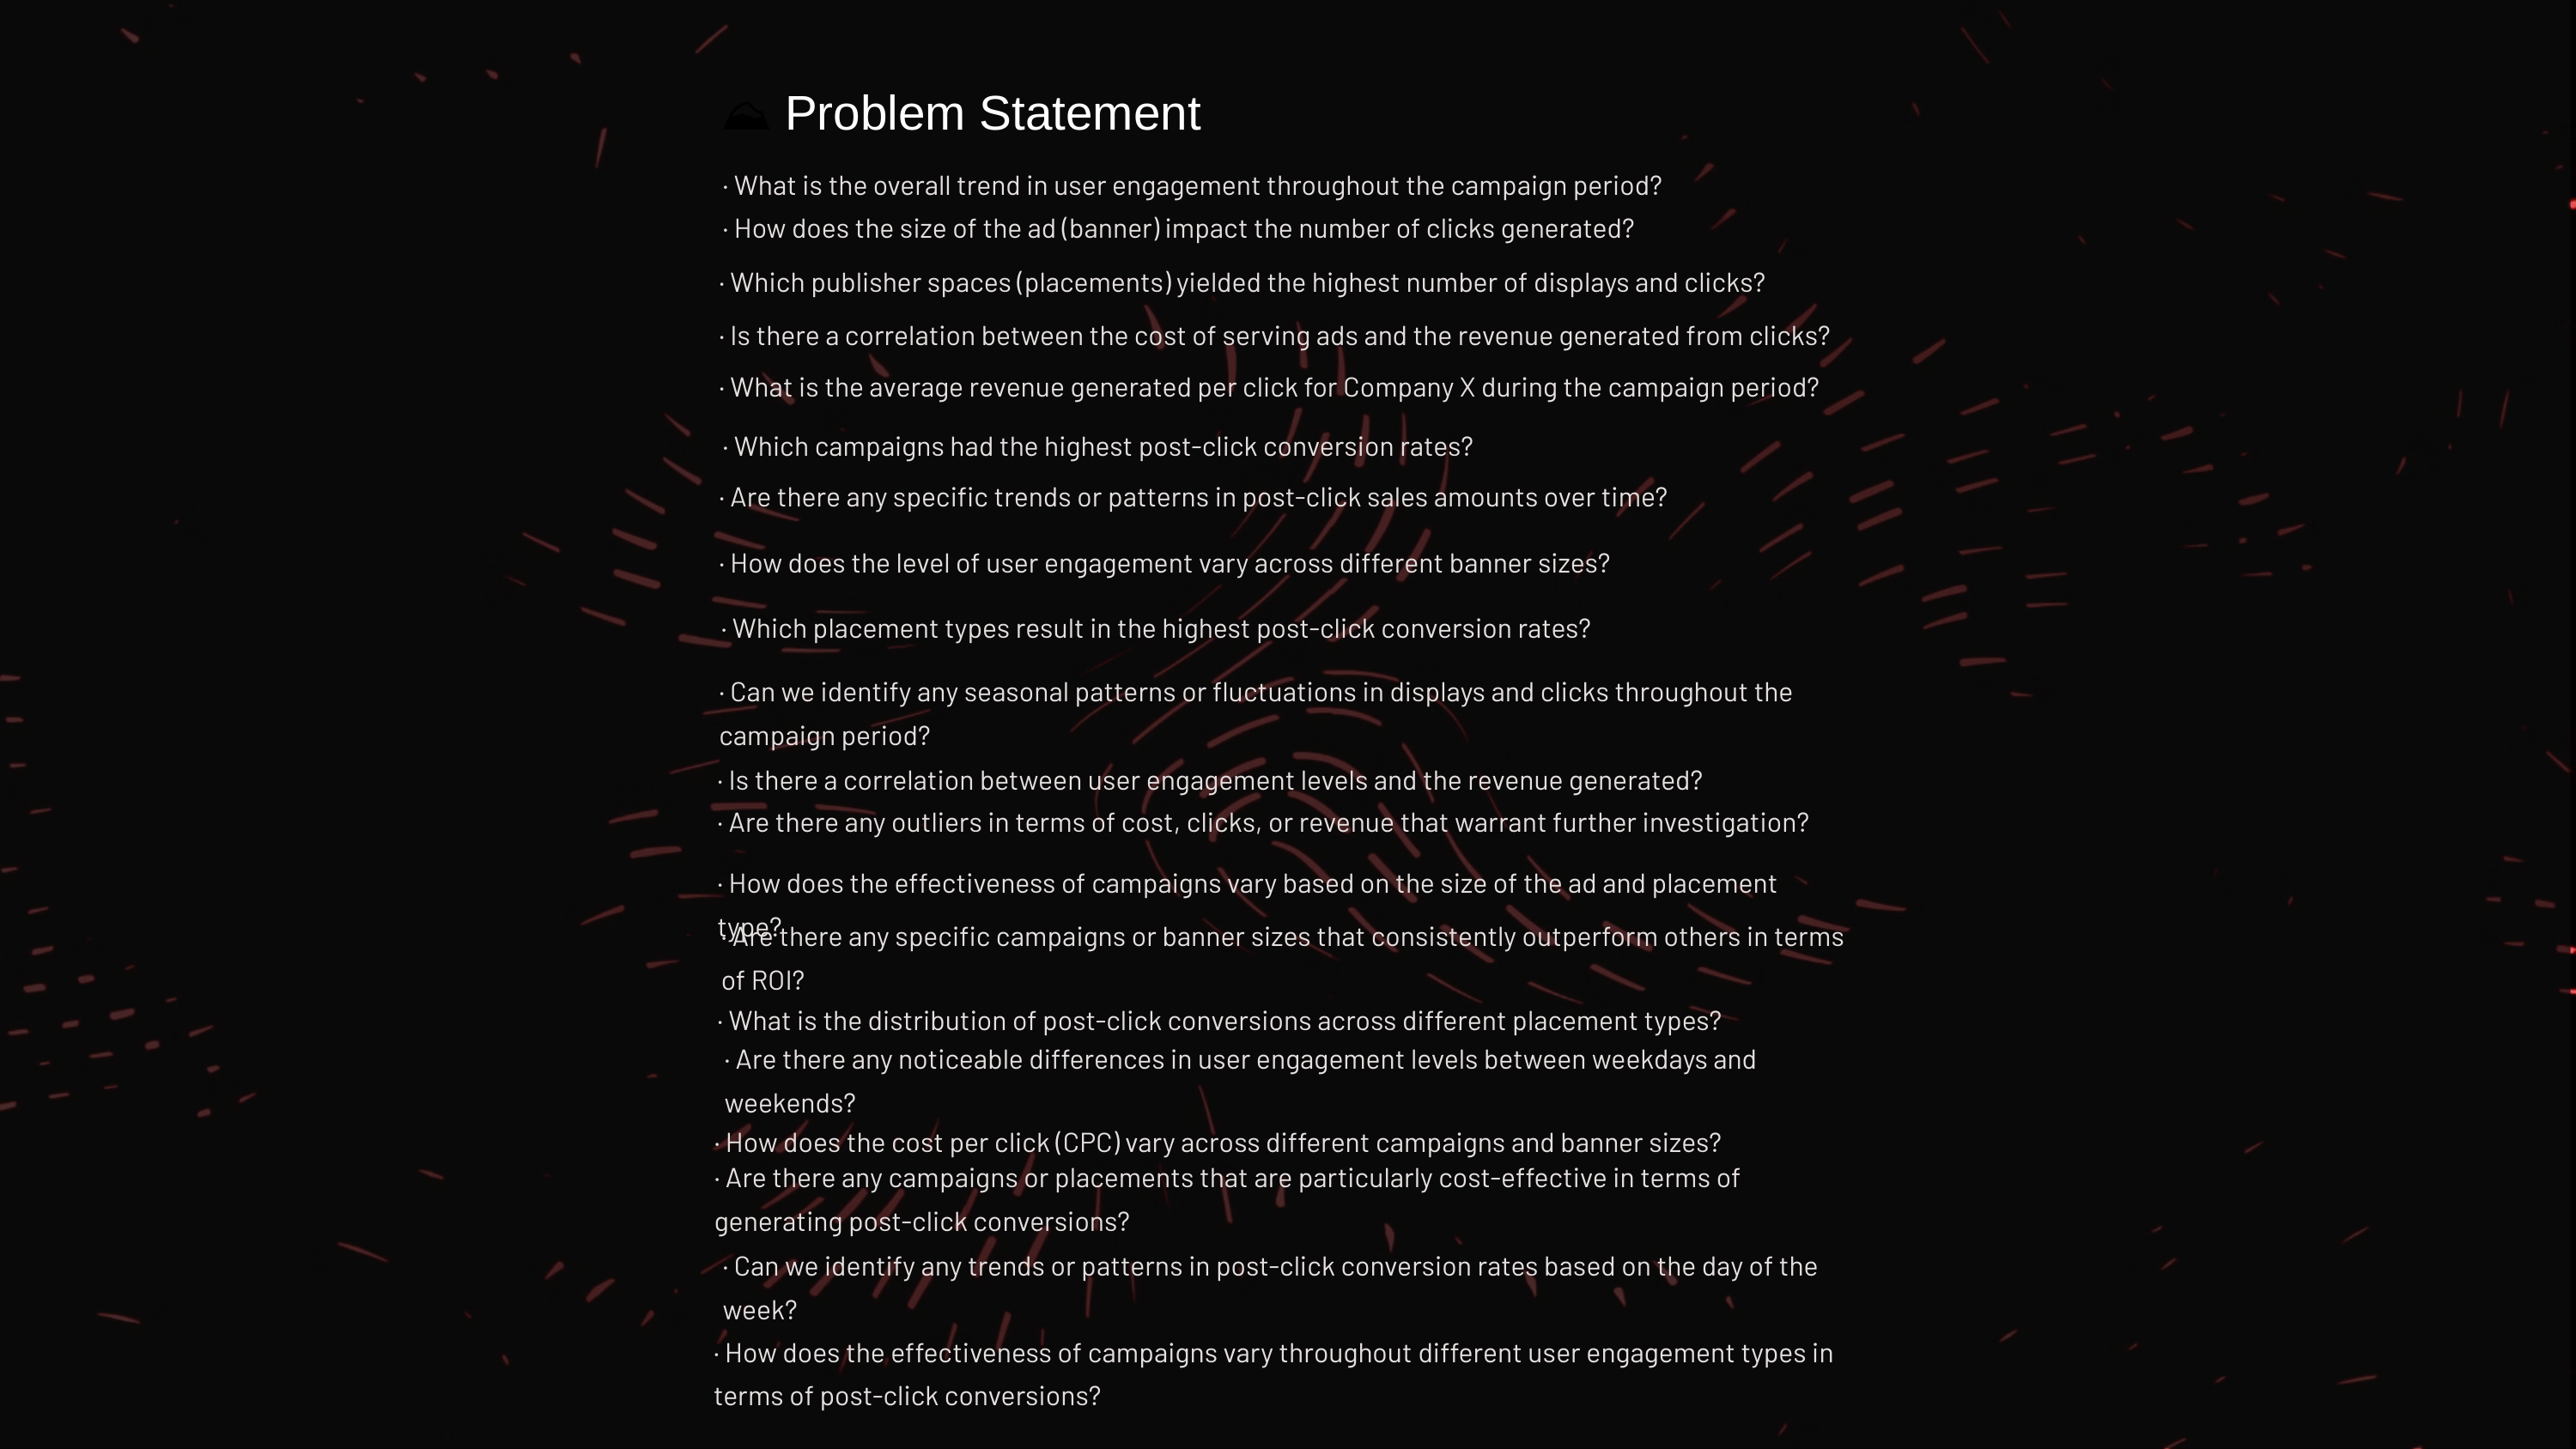

⛰️ Problem Statement
· What is the overall trend in user engagement throughout the campaign period?
· How does the size of the ad (banner) impact the number of clicks generated?
· Which publisher spaces (placements) yielded the highest number of displays and clicks?
· Is there a correlation between the cost of serving ads and the revenue generated from clicks?
· What is the average revenue generated per click for Company X during the campaign period?
· Which campaigns had the highest post-click conversion rates?
· Are there any specific trends or patterns in post-click sales amounts over time?
· How does the level of user engagement vary across different banner sizes?
· Which placement types result in the highest post-click conversion rates?
· Can we identify any seasonal patterns or fluctuations in displays and clicks throughout the campaign period?
· Is there a correlation between user engagement levels and the revenue generated?
· Are there any outliers in terms of cost, clicks, or revenue that warrant further investigation?
· How does the effectiveness of campaigns vary based on the size of the ad and placement type?
· Are there any specific campaigns or banner sizes that consistently outperform others in terms of ROI?
· What is the distribution of post-click conversions across different placement types?
· Are there any noticeable differences in user engagement levels between weekdays and weekends?
· How does the cost per click (CPC) vary across different campaigns and banner sizes?
· Are there any campaigns or placements that are particularly cost-effective in terms of generating post-click conversions?
· Can we identify any trends or patterns in post-click conversion rates based on the day of the week?
· How does the effectiveness of campaigns vary throughout different user engagement types in terms of post-click conversions?